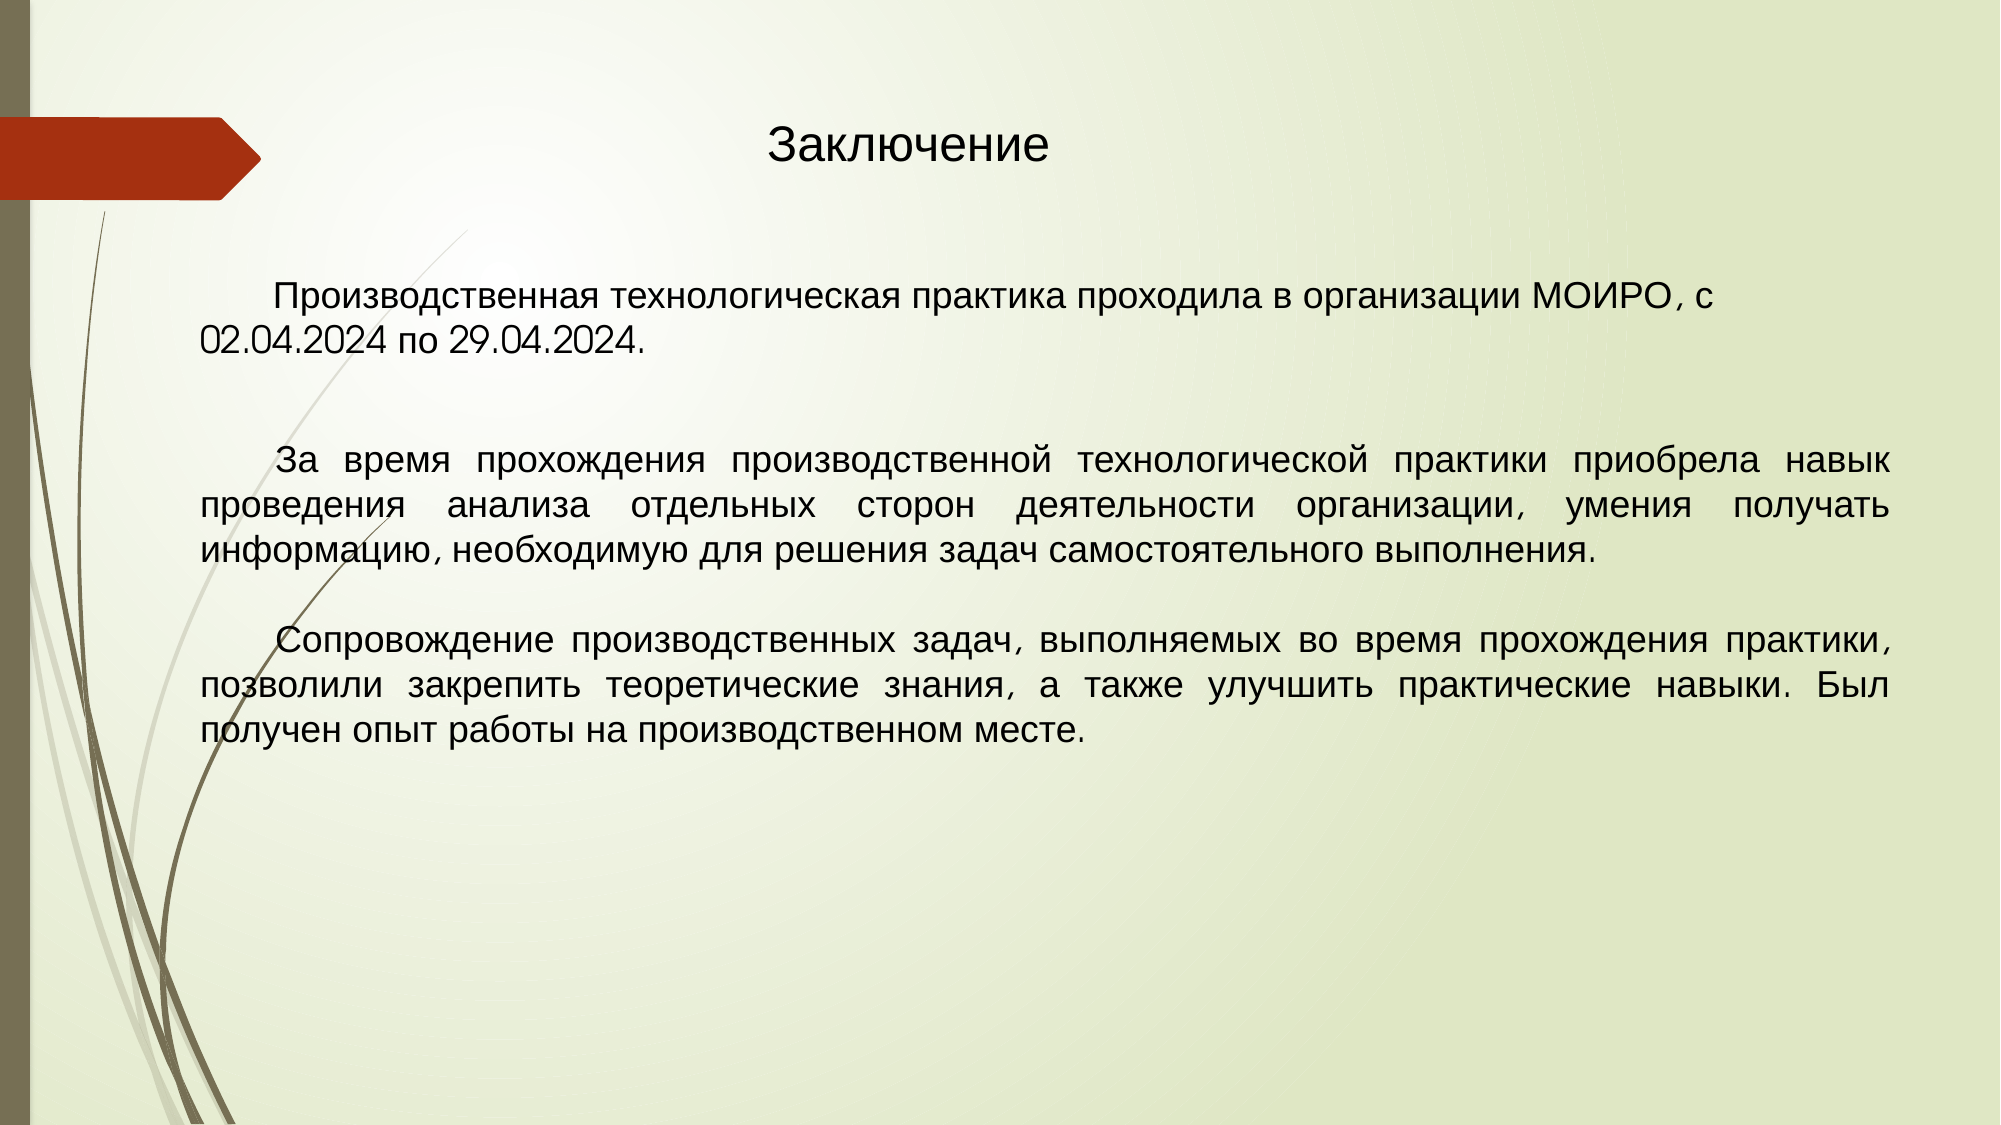

Заключение
Производственная технологическая практика проходила в организации МОИРО, с 02.04.2024 по 29.04.2024.
За время прохождения производственной технологической практики приобрела навык проведения анализа отдельных сторон деятельности организации, умения получать информацию, необходимую для решения задач самостоятельного выполнения.

Сопровождение производственных задач, выполняемых во время прохождения практики, позволили закрепить теоретические знания, а также улучшить практические навыки. Был получен опыт работы на производственном месте.